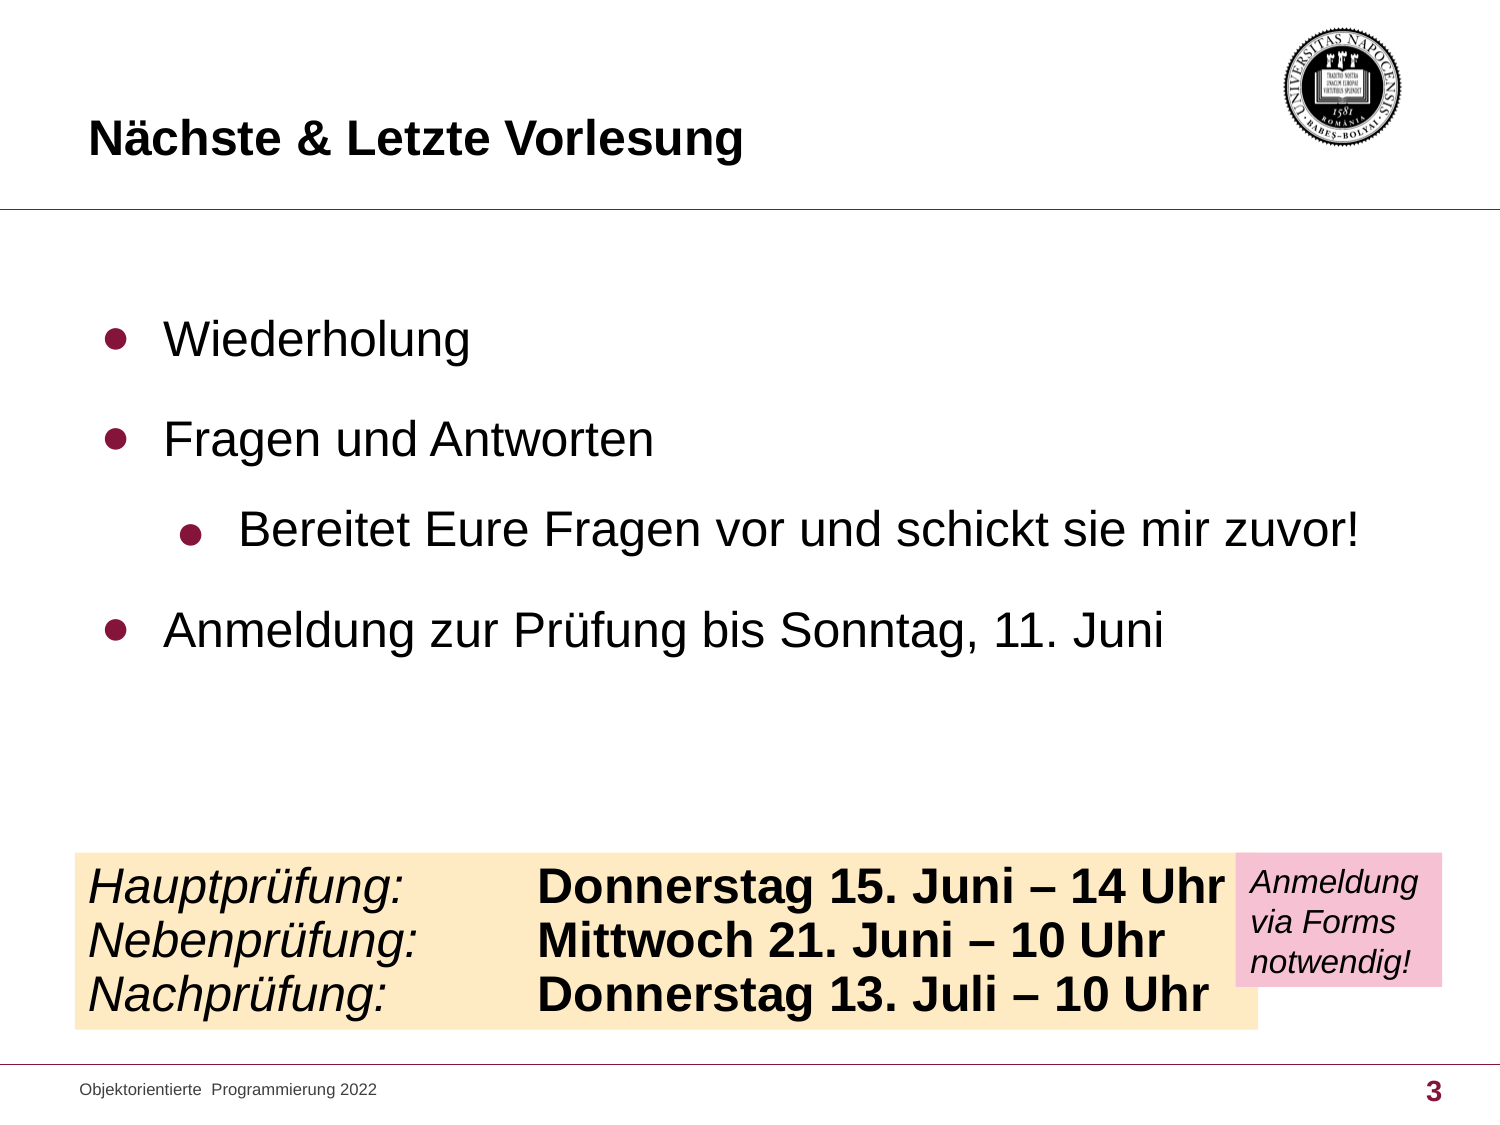

# Nächste & Letzte Vorlesung
Wiederholung
Fragen und Antworten
Bereitet Eure Fragen vor und schickt sie mir zuvor!
Anmeldung zur Prüfung bis Sonntag, 11. Juni
Hauptprüfung:	Donnerstag 15. Juni – 14 Uhr
Nebenprüfung:	Mittwoch 21. Juni – 10 Uhr
Nachprüfung:	Donnerstag 13. Juli – 10 Uhr
Anmeldung via Forms notwendig!
Objektorientierte  Programmierung 2022
3